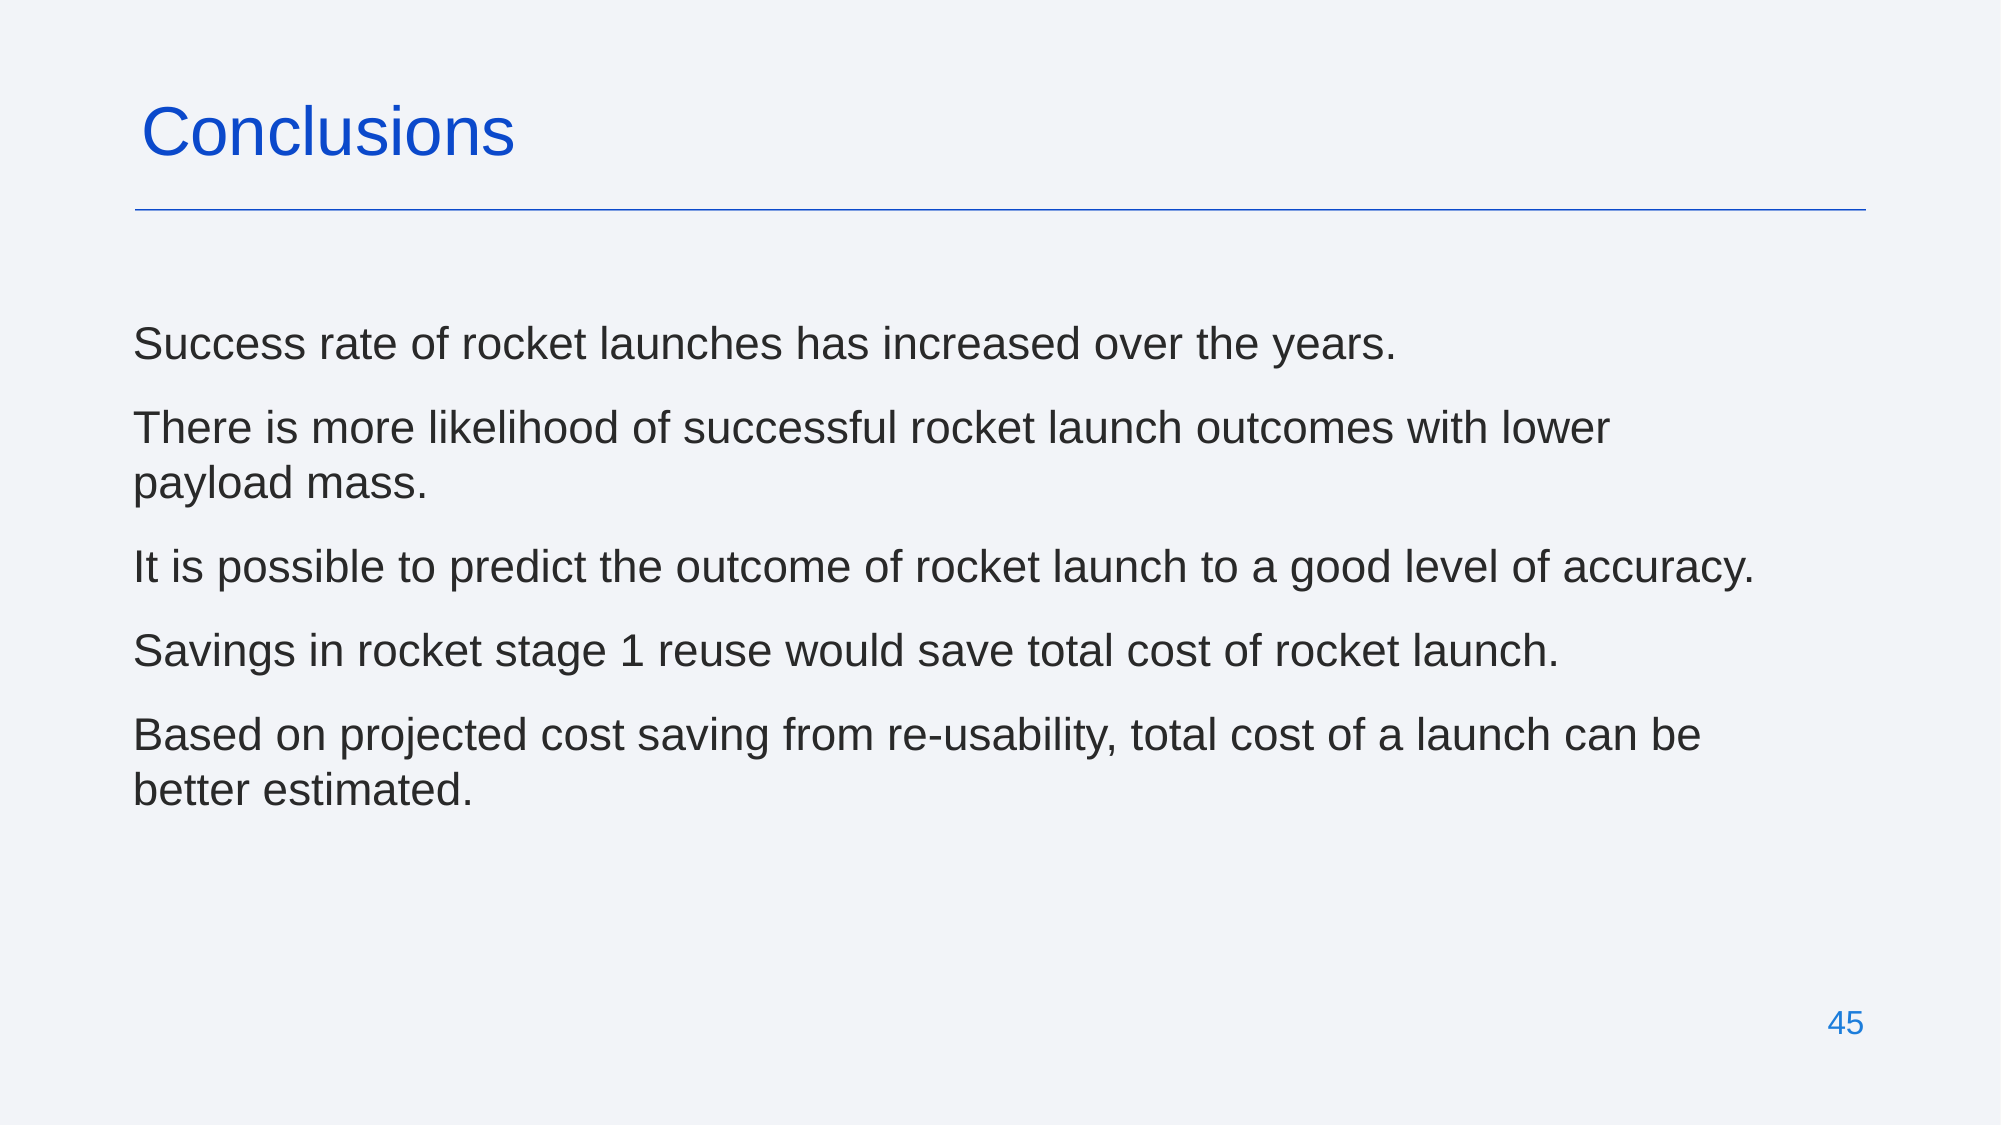

Conclusions
# Success rate of rocket launches has increased over the years.
There is more likelihood of successful rocket launch outcomes with lower payload mass.
It is possible to predict the outcome of rocket launch to a good level of accuracy.
Savings in rocket stage 1 reuse would save total cost of rocket launch.
Based on projected cost saving from re-usability, total cost of a launch can be better estimated.

45